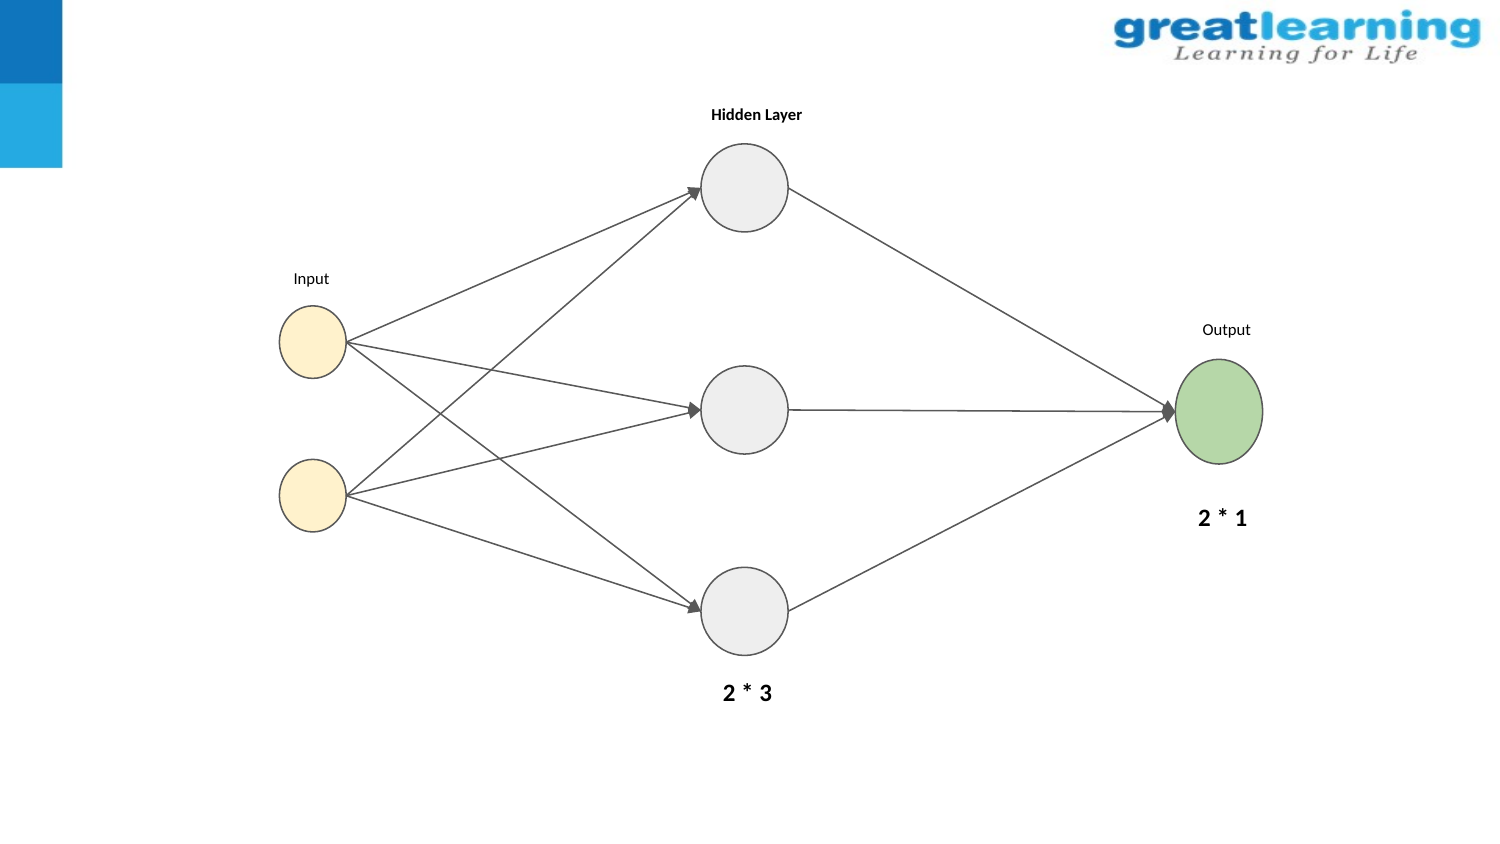

Hidden Layer

Input

Output

2 * 1

2 * 3